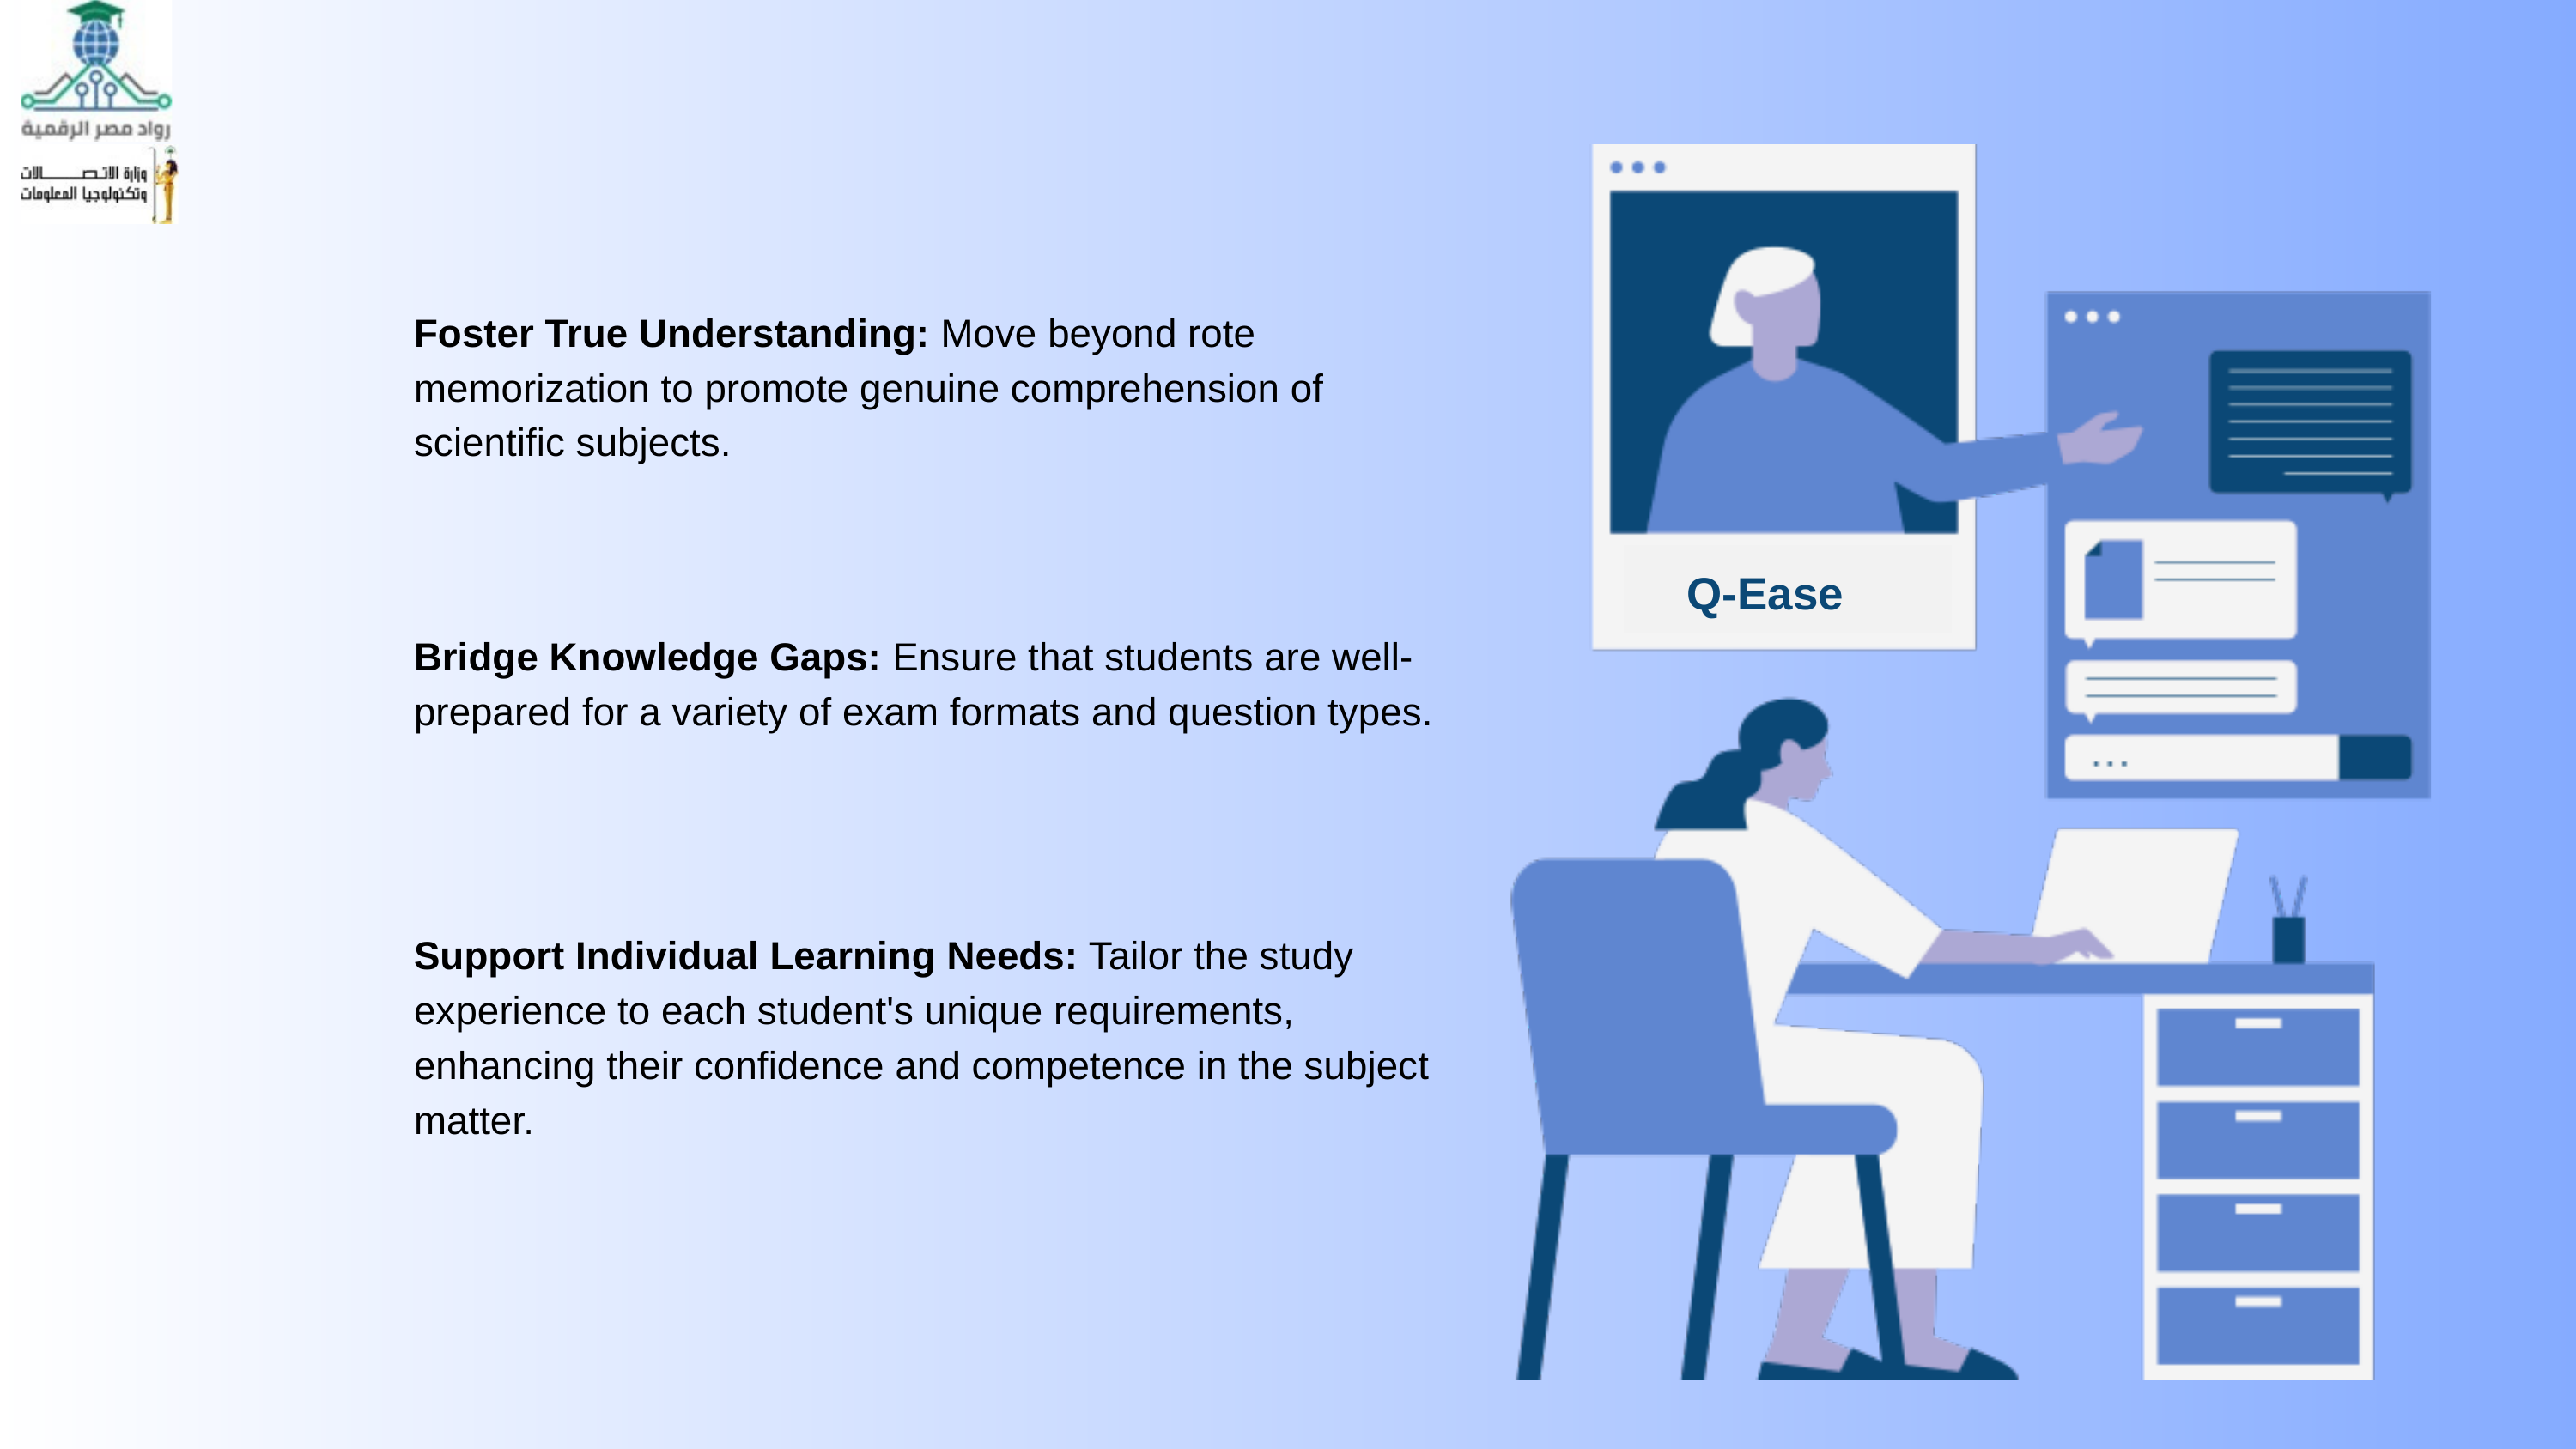

Foster True Understanding: Move beyond rote memorization to promote genuine comprehension of scientific subjects.

Q-Ease
Bridge Knowledge Gaps: Ensure that students are well-prepared for a variety of exam formats and question types.
Support Individual Learning Needs: Tailor the study experience to each student's unique requirements, enhancing their confidence and competence in the subject matter.